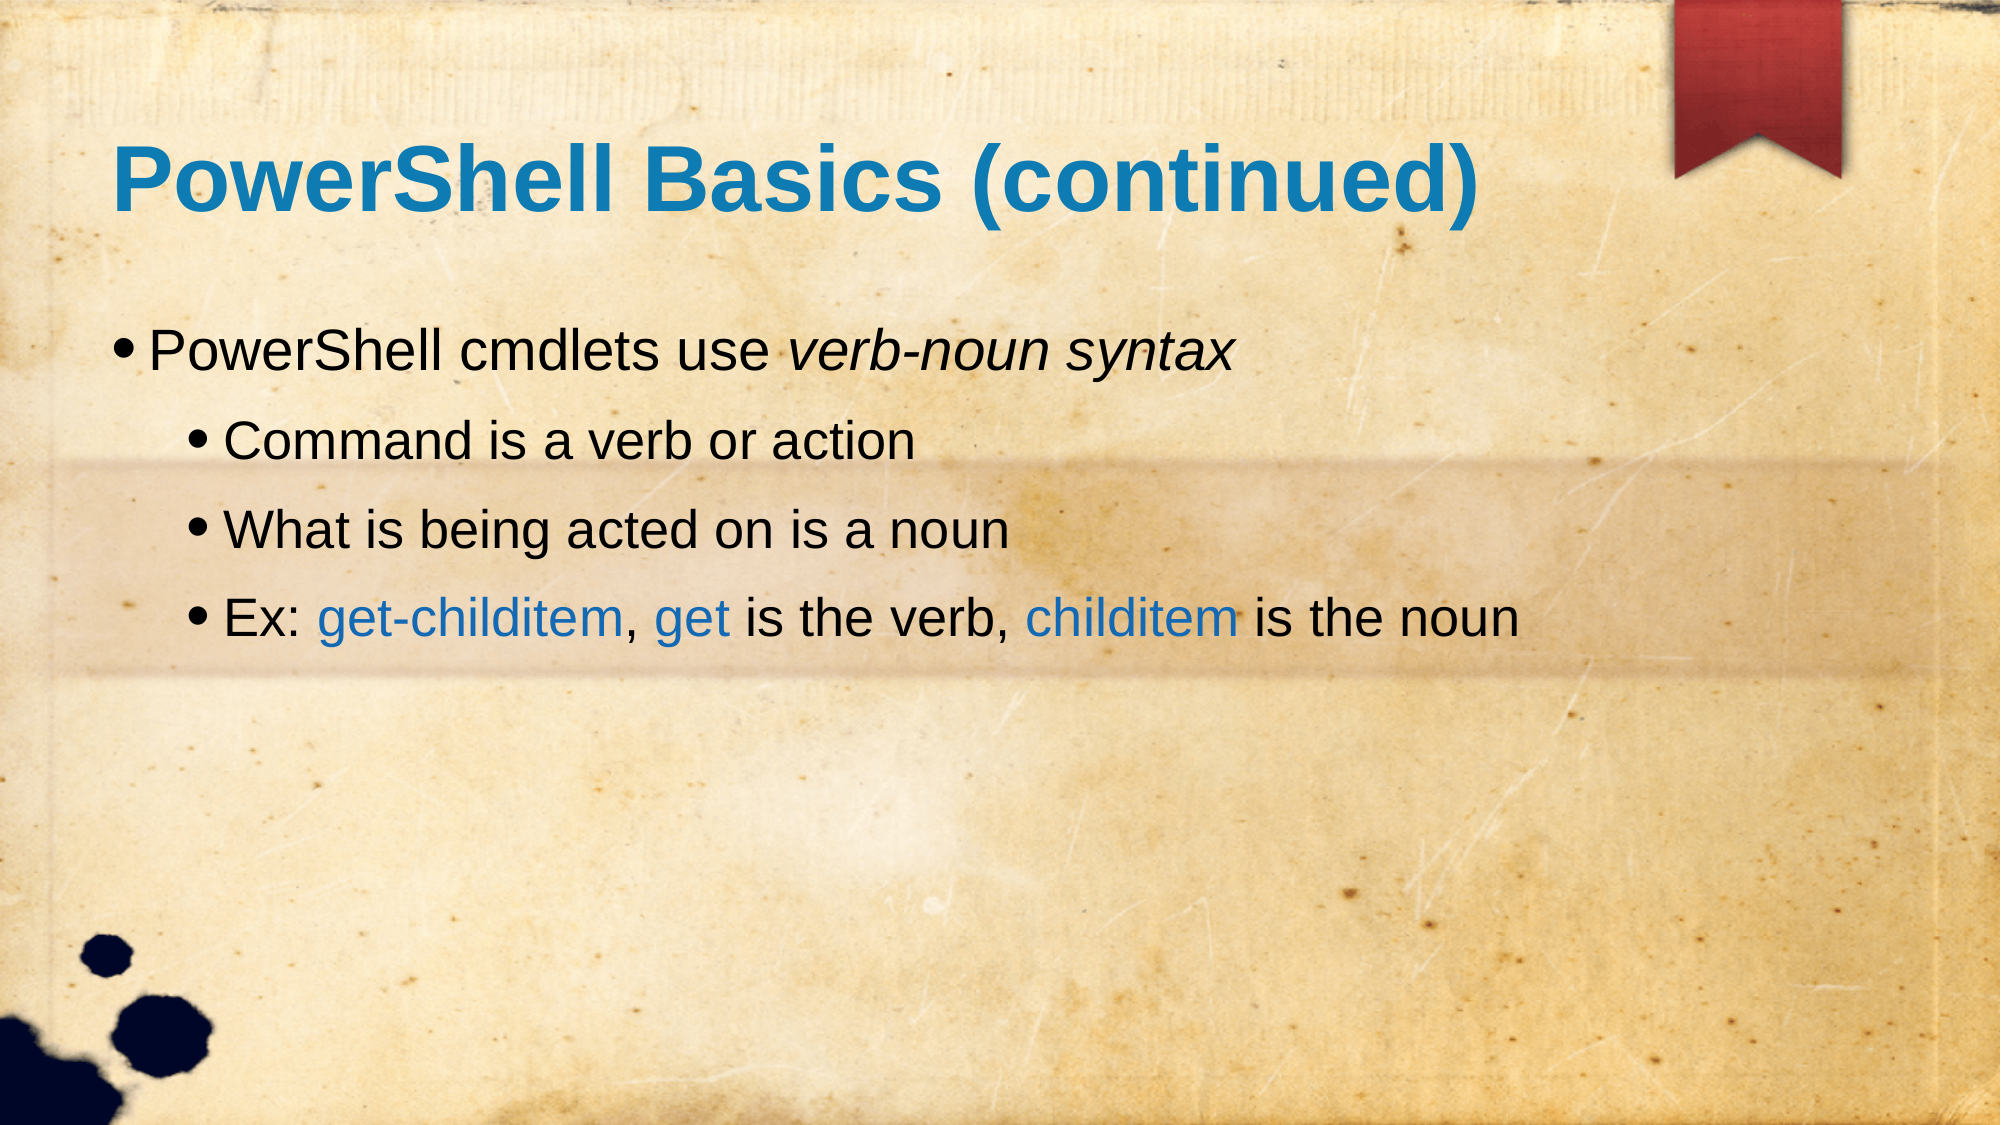

PowerShell Basics (continued)
PowerShell cmdlets use verb-noun syntax
Command is a verb or action
What is being acted on is a noun
Ex: get-childitem, get is the verb, childitem is the noun